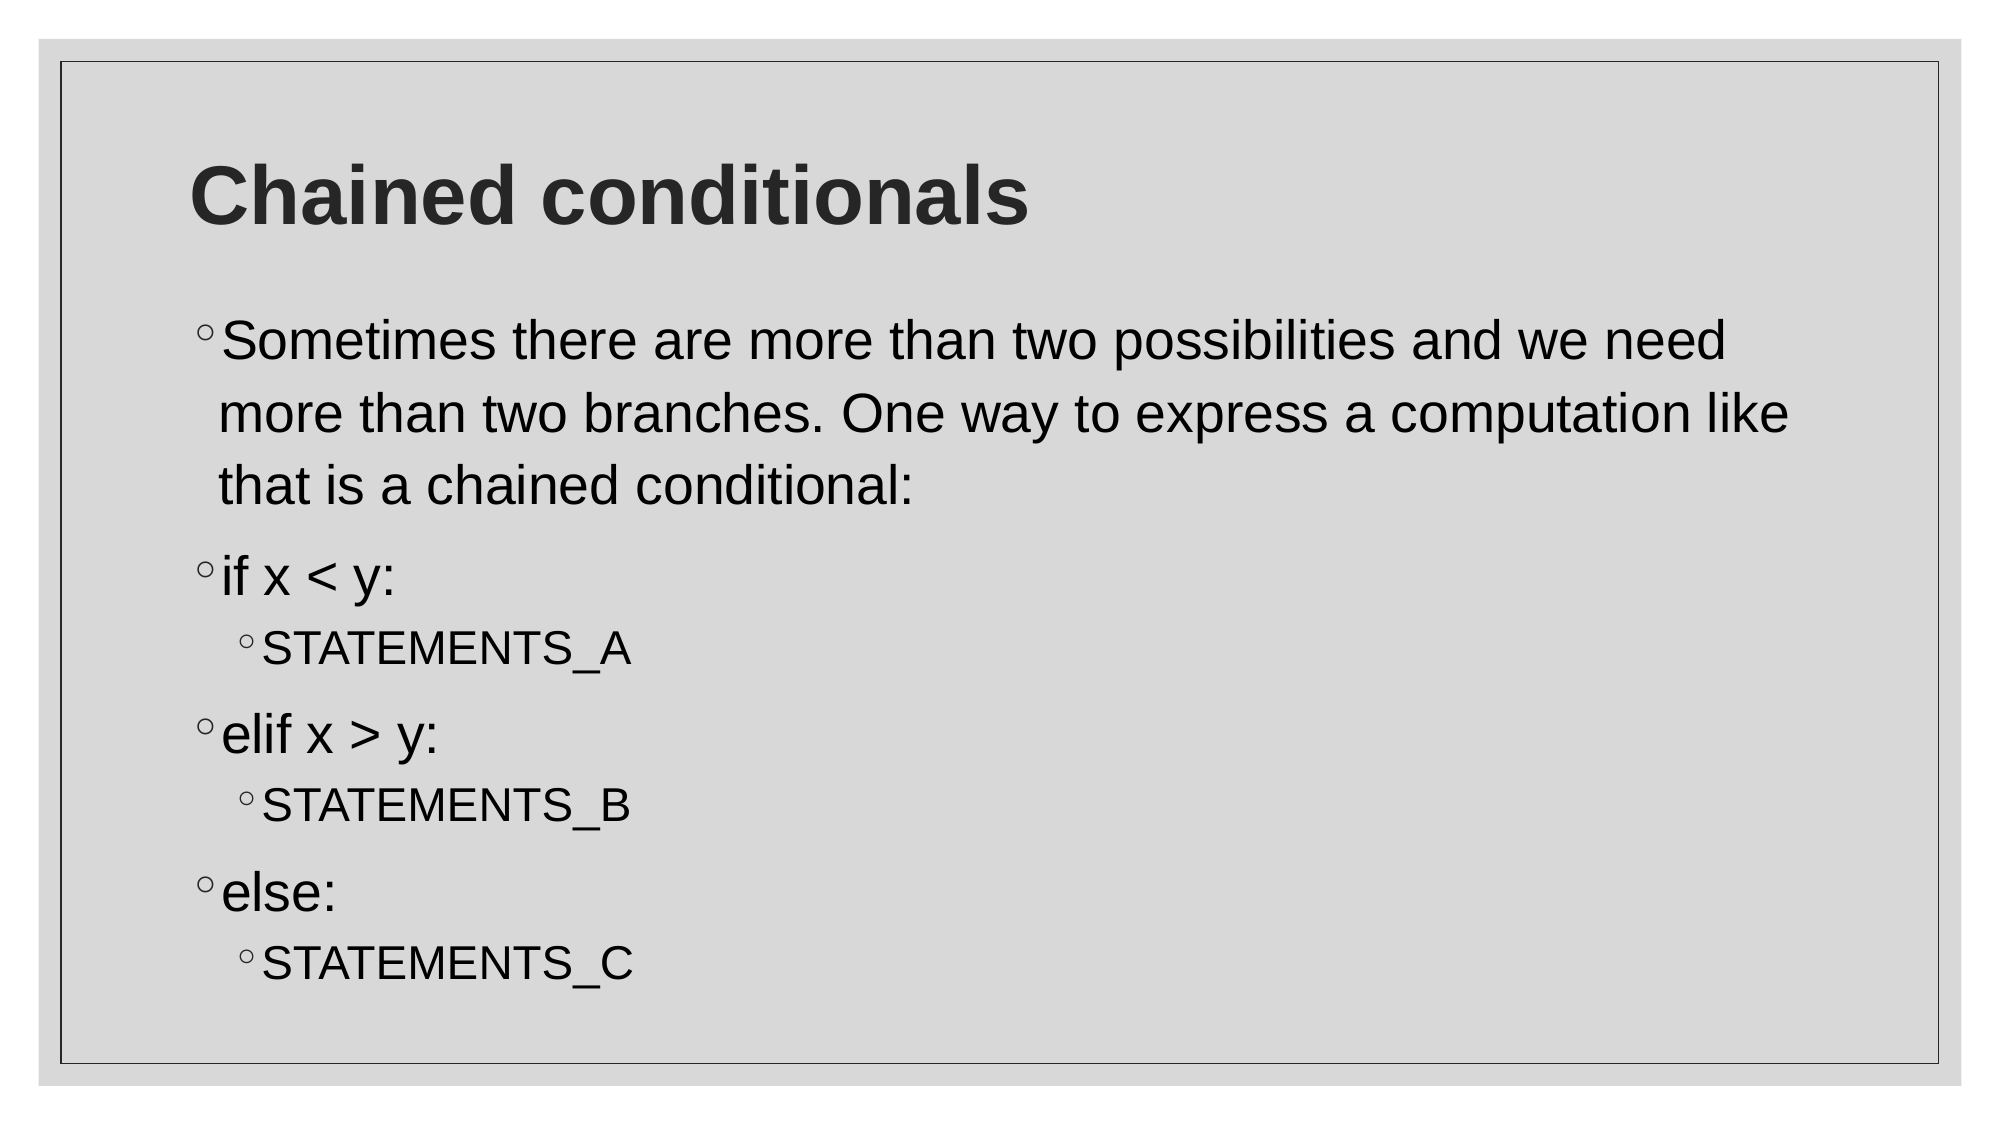

# Chained conditionals
Sometimes there are more than two possibilities and we need more than two branches. One way to express a computation like that is a chained conditional:
if x < y:
STATEMENTS_A
elif x > y:
STATEMENTS_B
else:
STATEMENTS_C